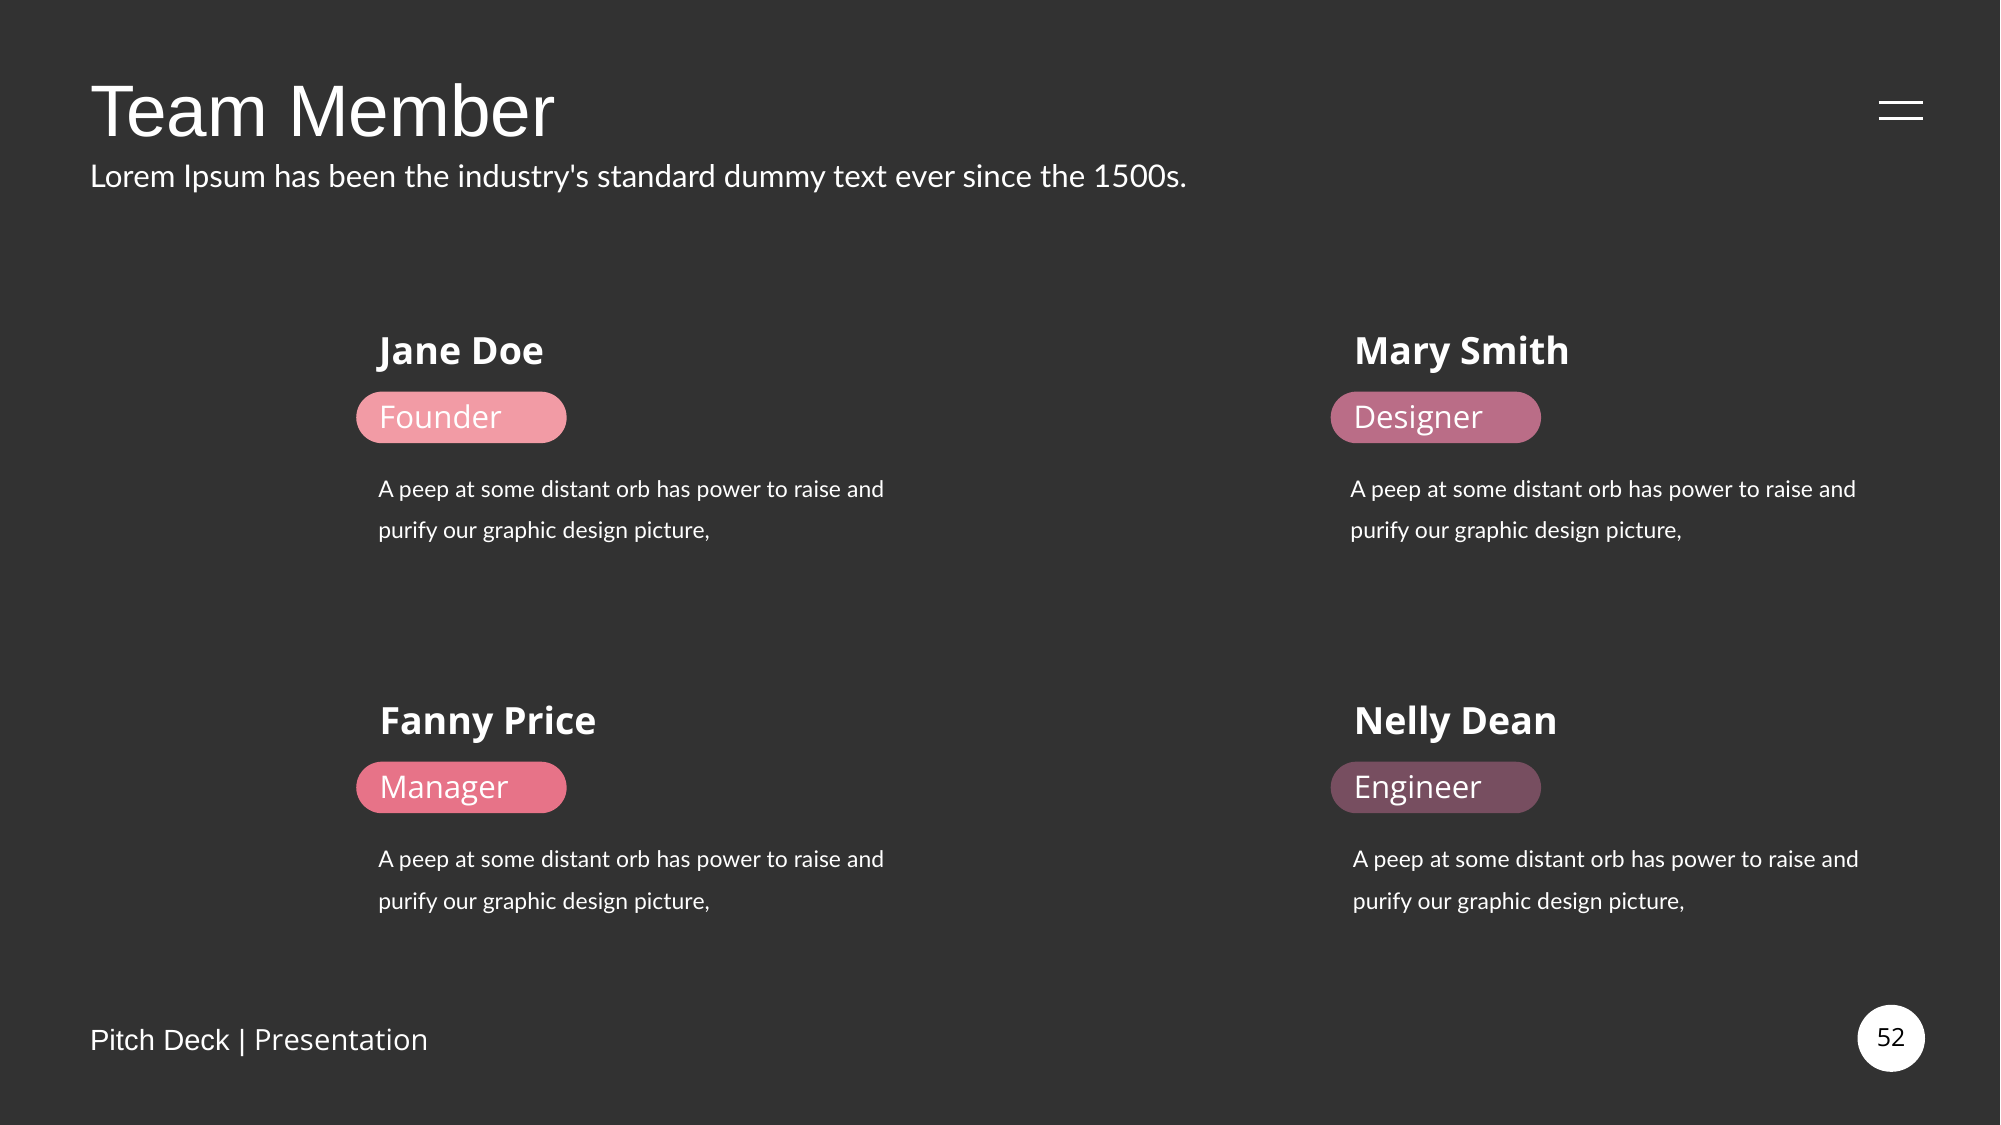

# Team Member
Lorem Ipsum has been the industry's standard dummy text ever since the 1500s.

Jane Doe
Mary Smith
Founder
Designer

A peep at some distant orb has power to raise and purify our graphic design picture,
A peep at some distant orb has power to raise and purify our graphic design picture,

Fanny Price
Nelly Dean
Manager
Engineer

A peep at some distant orb has power to raise and purify our graphic design picture,
A peep at some distant orb has power to raise and purify our graphic design picture,
Pitch Deck | Presentation
52